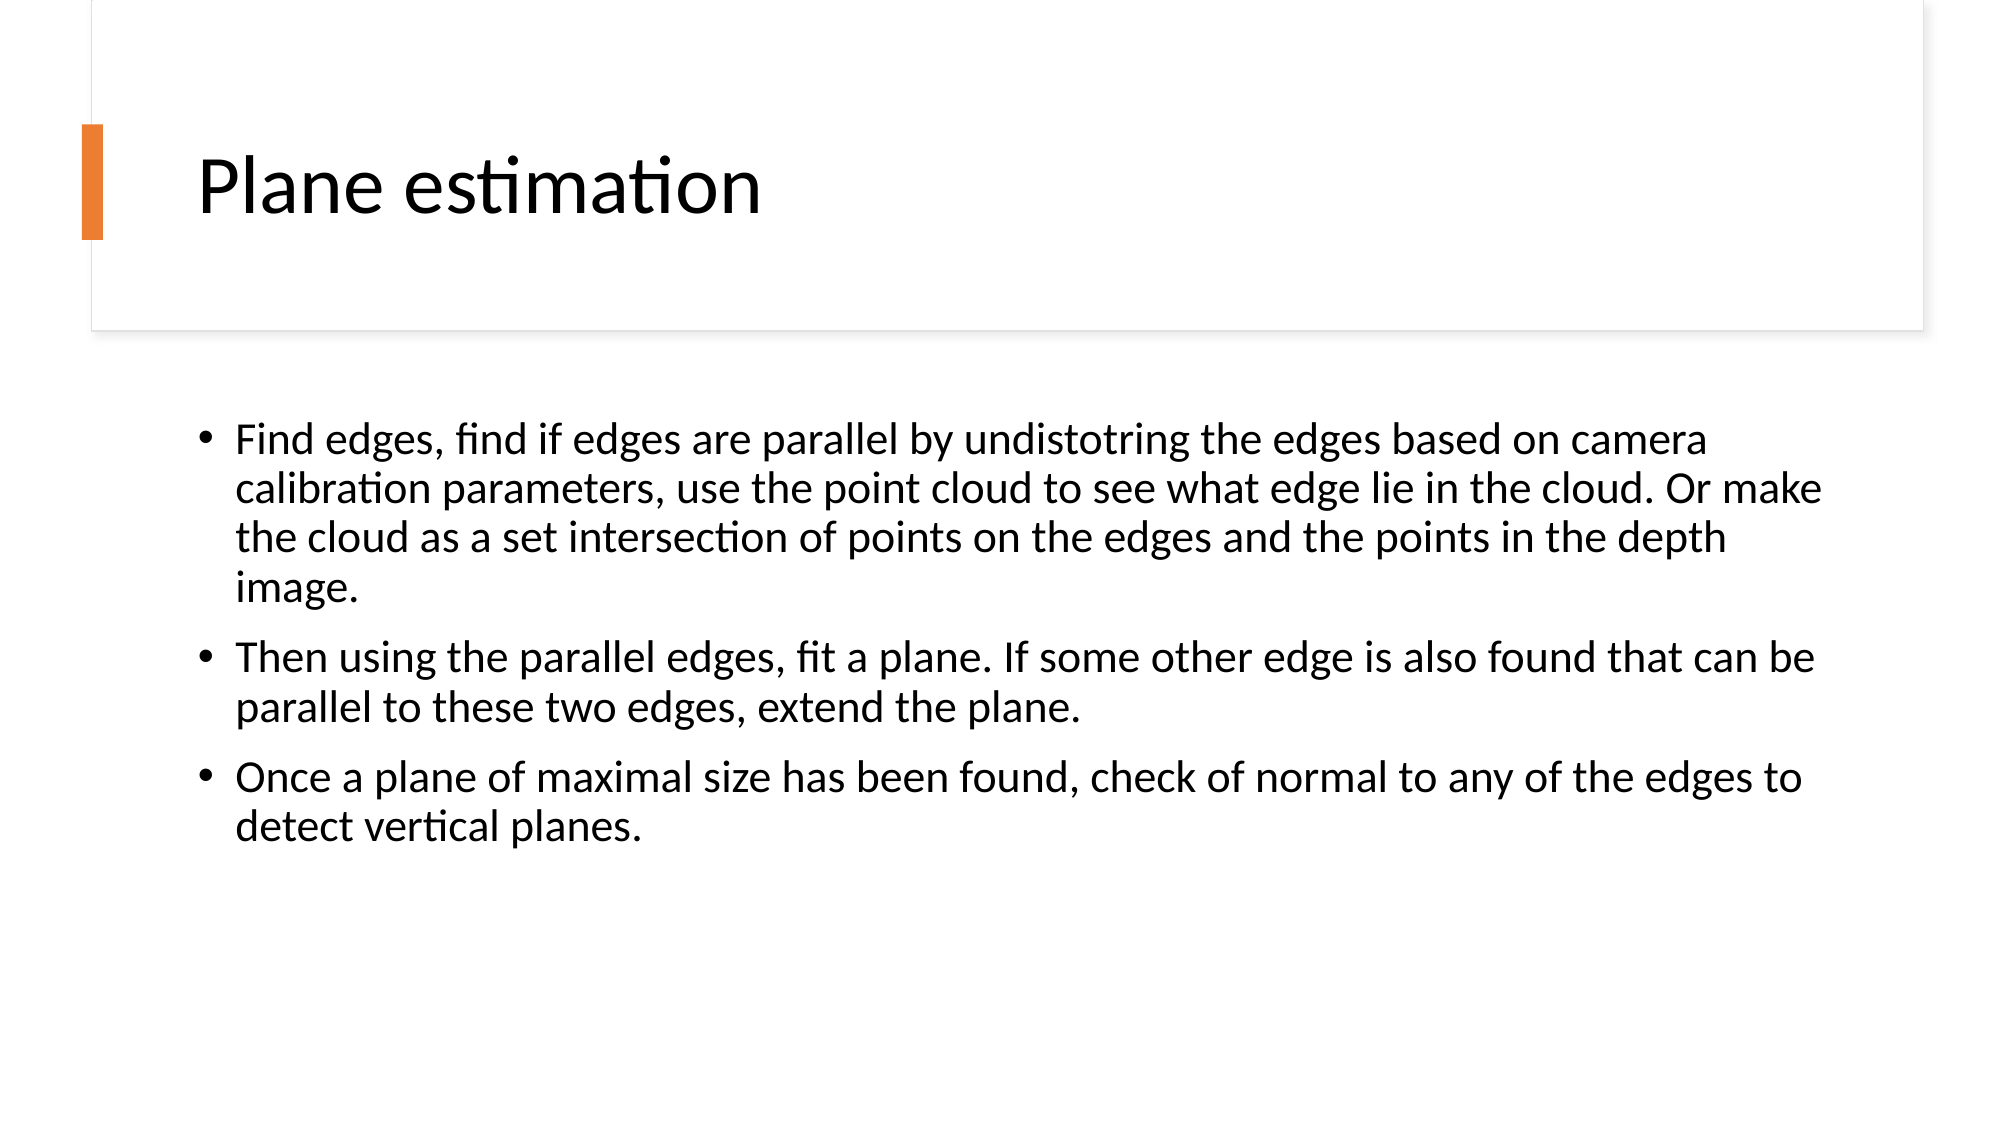

# Plane estimation

Find edges, find if edges are parallel by undistotring the edges based on camera calibration parameters, use the point cloud to see what edge lie in the cloud. Or make the cloud as a set intersection of points on the edges and the points in the depth image.
Then using the parallel edges, fit a plane. If some other edge is also found that can be parallel to these two edges, extend the plane.
Once a plane of maximal size has been found, check of normal to any of the edges to detect vertical planes.